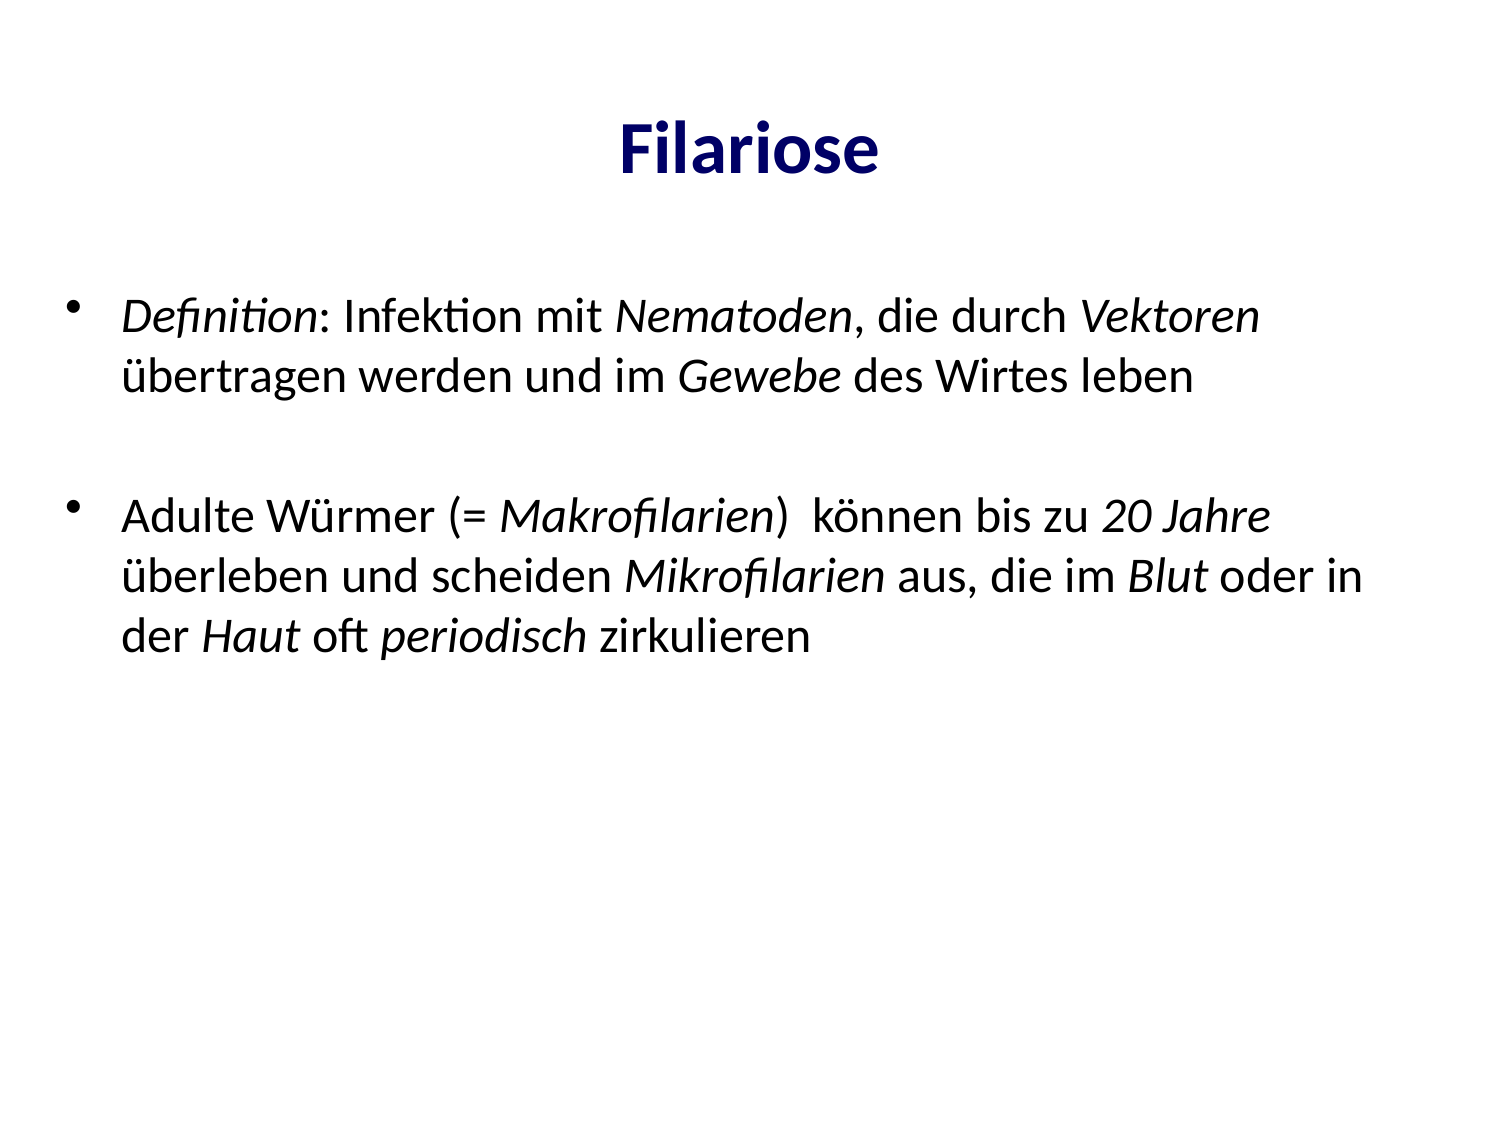

# Filariose
Definition: Infektion mit Nematoden, die durch Vektoren übertragen werden und im Gewebe des Wirtes leben

Adulte Würmer (= Makrofilarien)  können bis zu 20 Jahre überleben und scheiden Mikrofilarien aus, die im Blut oder in der Haut oft periodisch zirkulieren